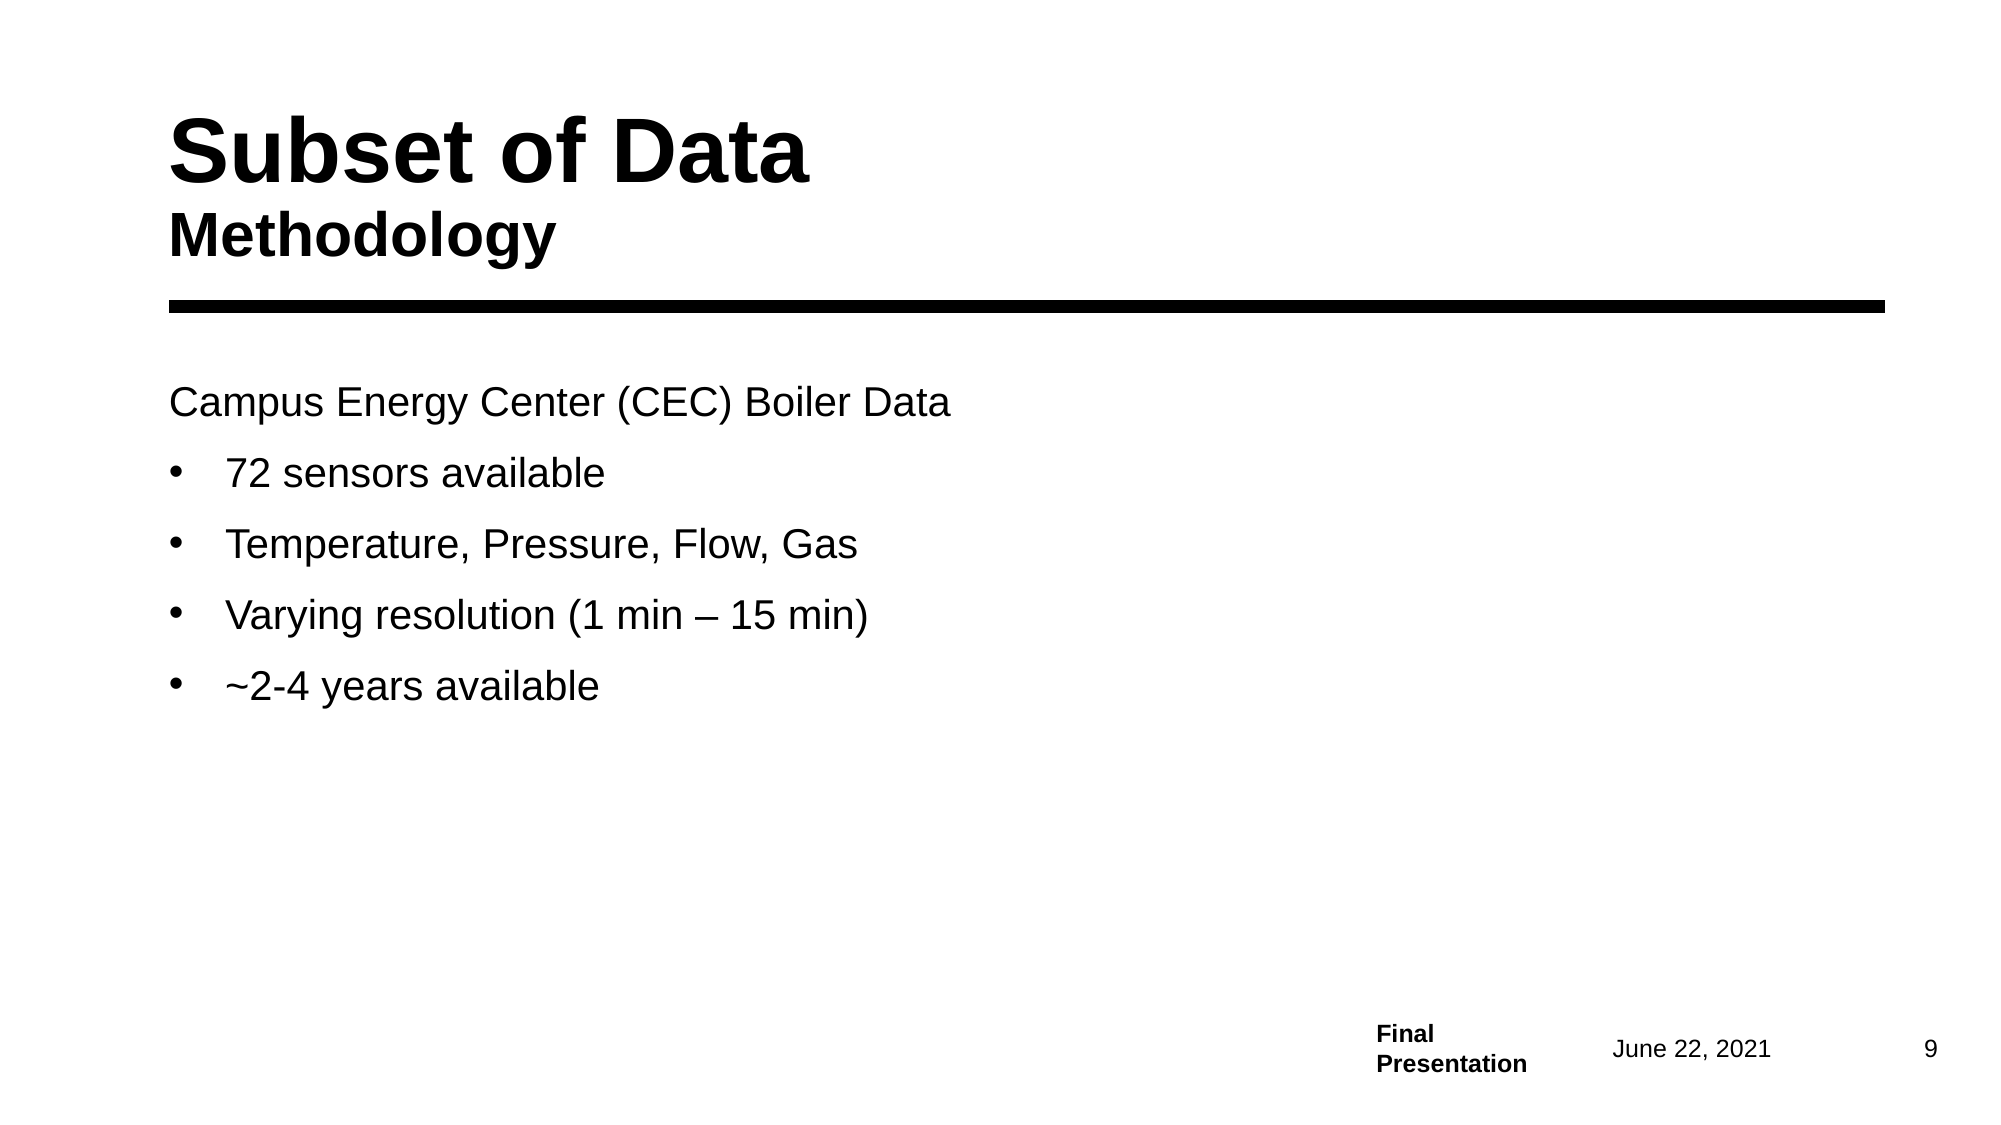

# Subset of Data Methodology
Campus Energy Center (CEC) Boiler Data
72 sensors available
Temperature, Pressure, Flow, Gas
Varying resolution (1 min – 15 min)
~2-4 years available

June 22, 2021
9
Final Presentation